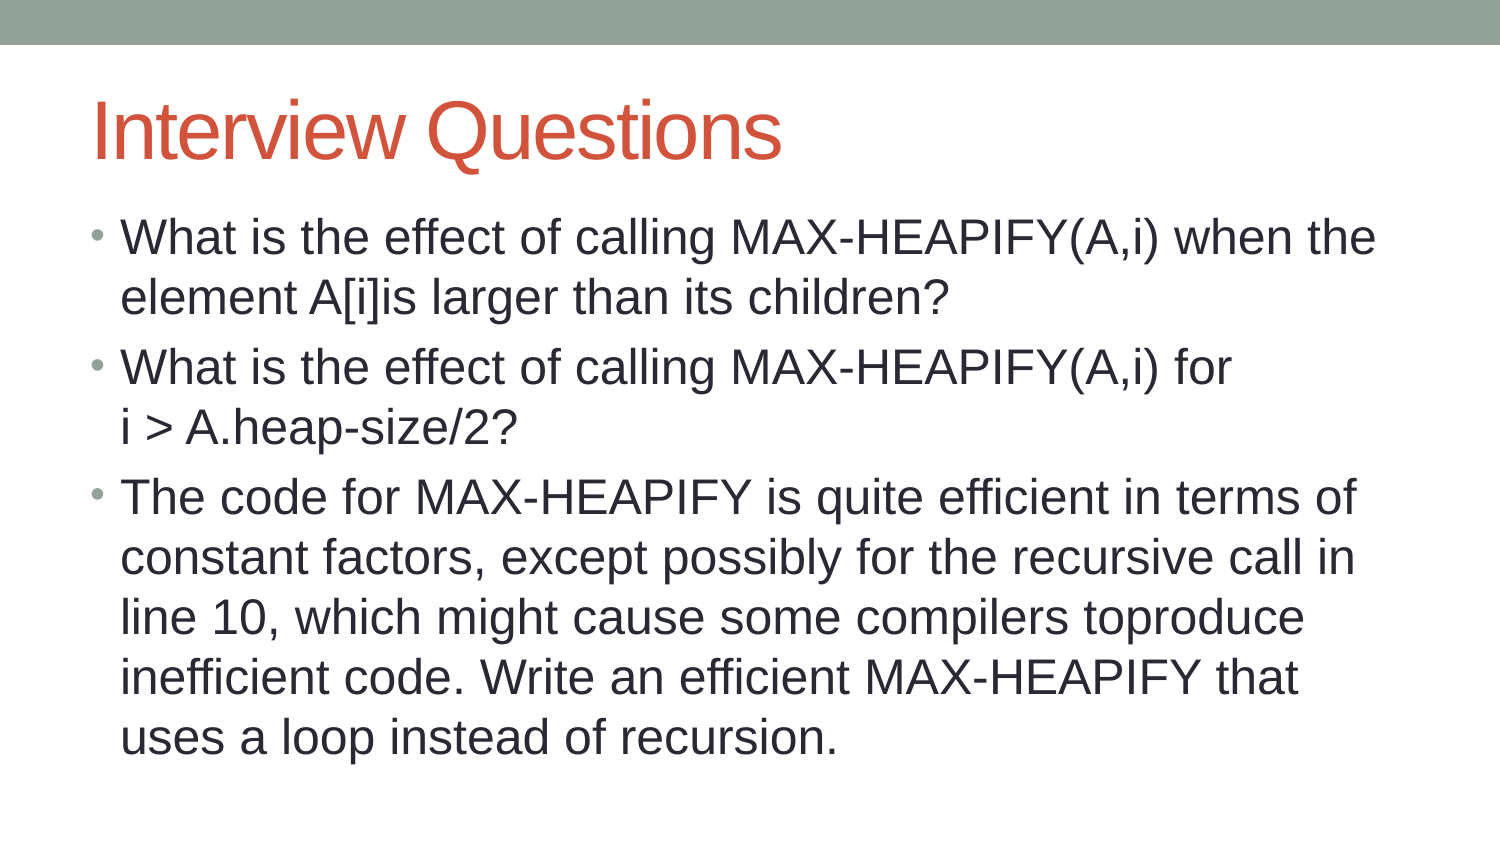

# Interview Questions
What is the effect of calling MAX-HEAPIFY(A,i) when the element A[i]is larger than its children?
What is the effect of calling MAX-HEAPIFY(A,i) for
i > A.heap-size/2?
The code for MAX-HEAPIFY is quite efficient in terms of constant factors, except possibly for the recursive call in line 10, which might cause some compilers toproduce inefficient code. Write an efficient MAX-HEAPIFY that uses a loop instead of recursion.